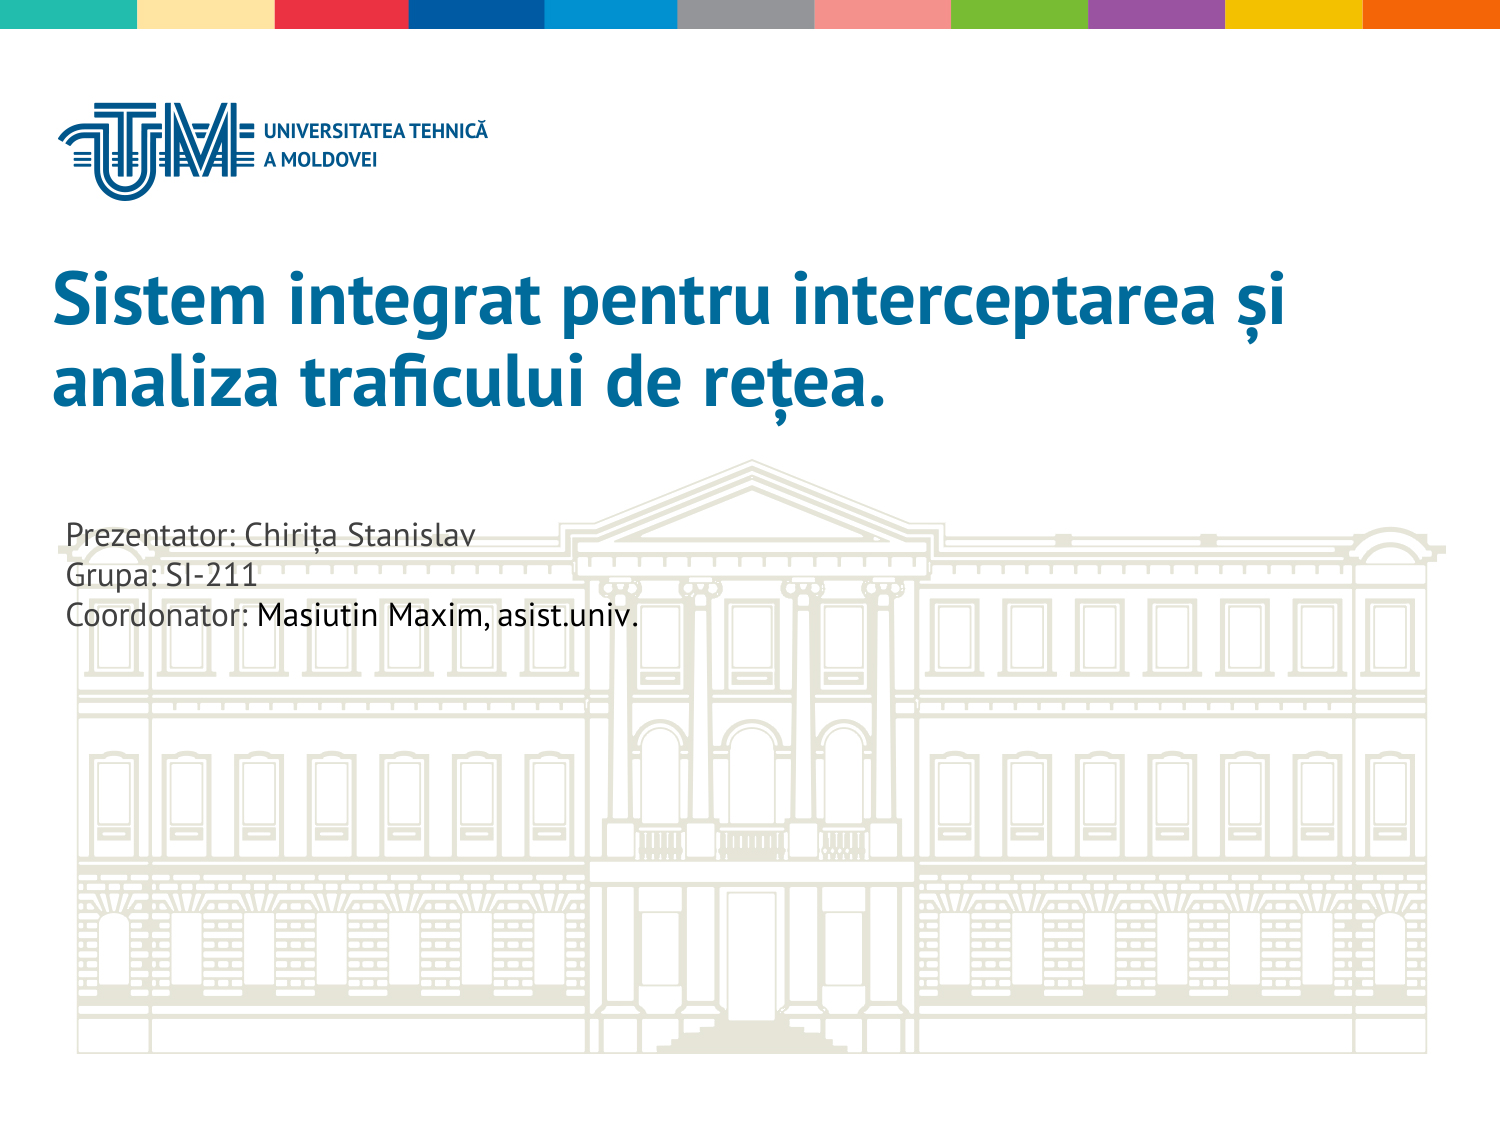

Sistem integrat pentru interceptarea și analiza traficului de rețea.

Prezentator: Chirița Stanislav
Grupa: SI-211
Coordonator: Masiutin Maxim, asist.univ.